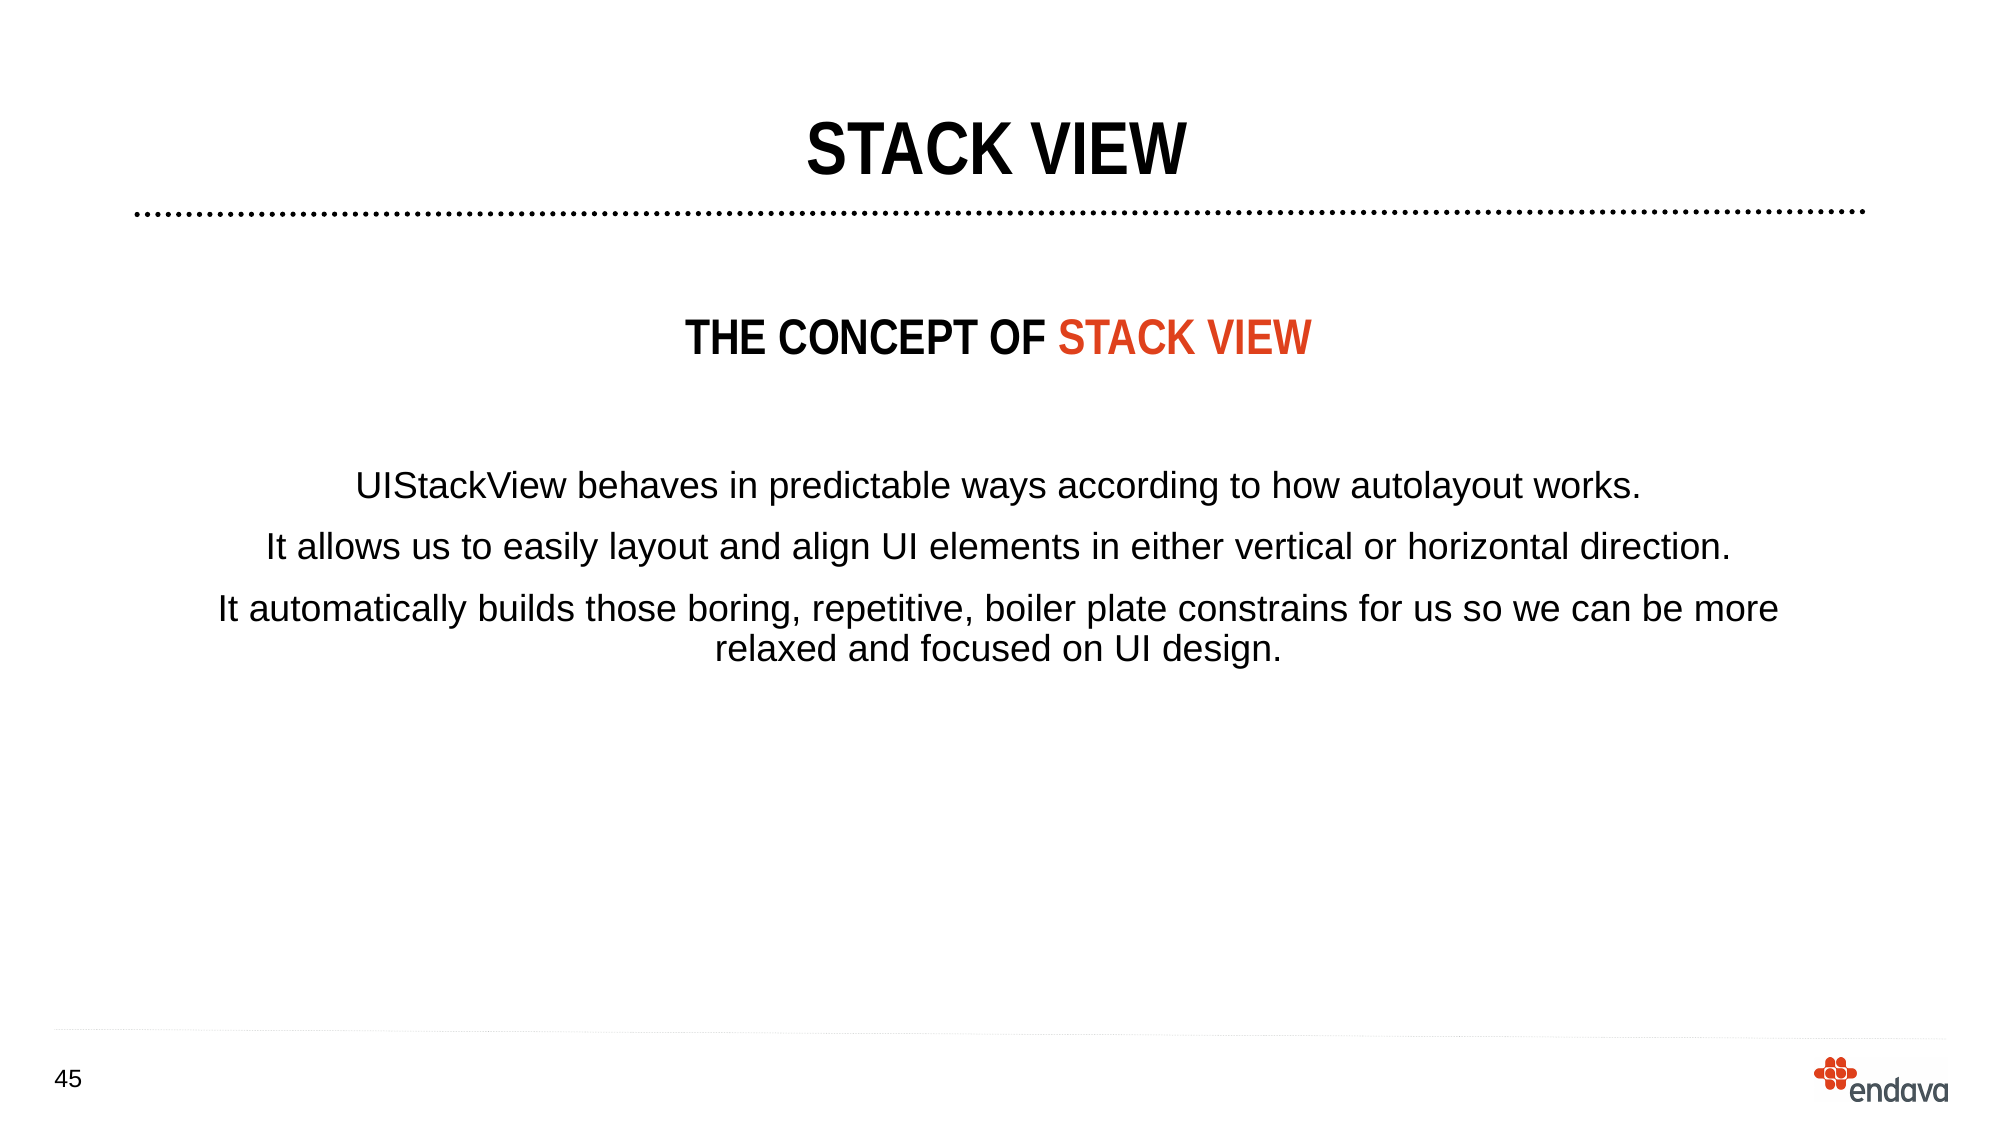

# STACK VIEW
THE concept of STACK view
UIStackView behaves in predictable ways according to how autolayout works.
It allows us to easily layout and align UI elements in either vertical or horizontal direction.
It automatically builds those boring, repetitive, boiler plate constrains for us so we can be more relaxed and focused on UI design.